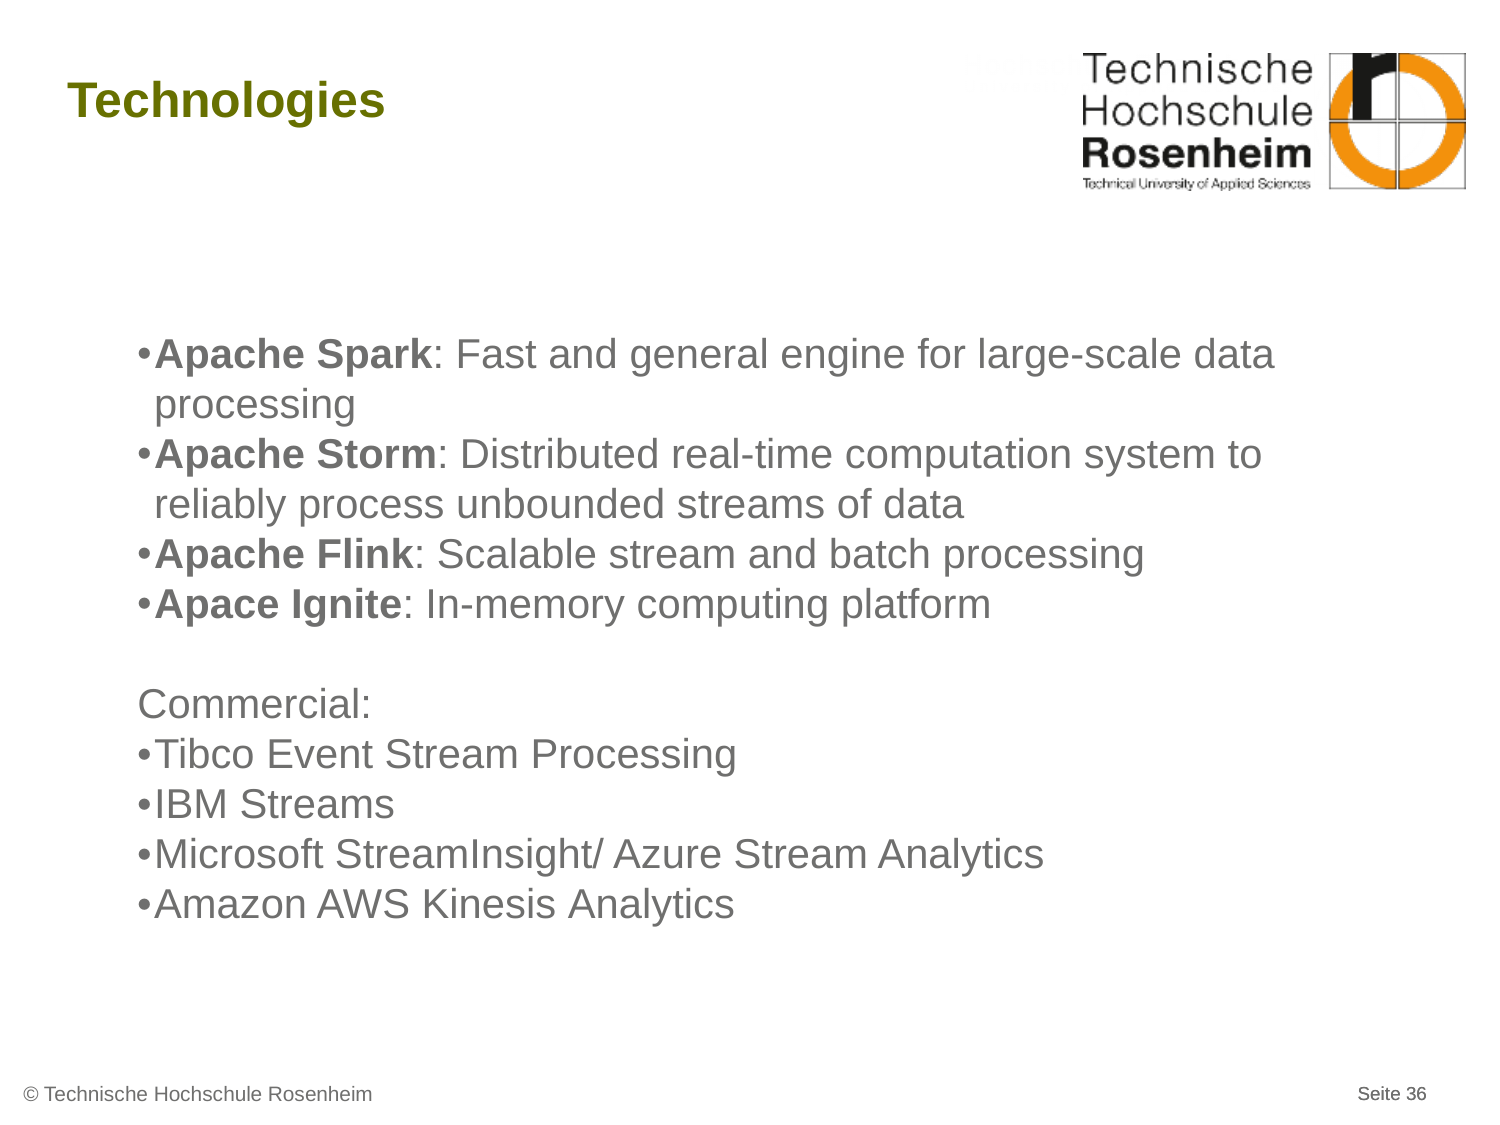

# Technologies
Apache Spark: Fast and general engine for large-scale data processing
Apache Storm: Distributed real-time computation system to reliably process unbounded streams of data
Apache Flink: Scalable stream and batch processing
Apace Ignite: In-memory computing platform

Commercial:
Tibco Event Stream Processing
IBM Streams
Microsoft StreamInsight/ Azure Stream Analytics
Amazon AWS Kinesis Analytics